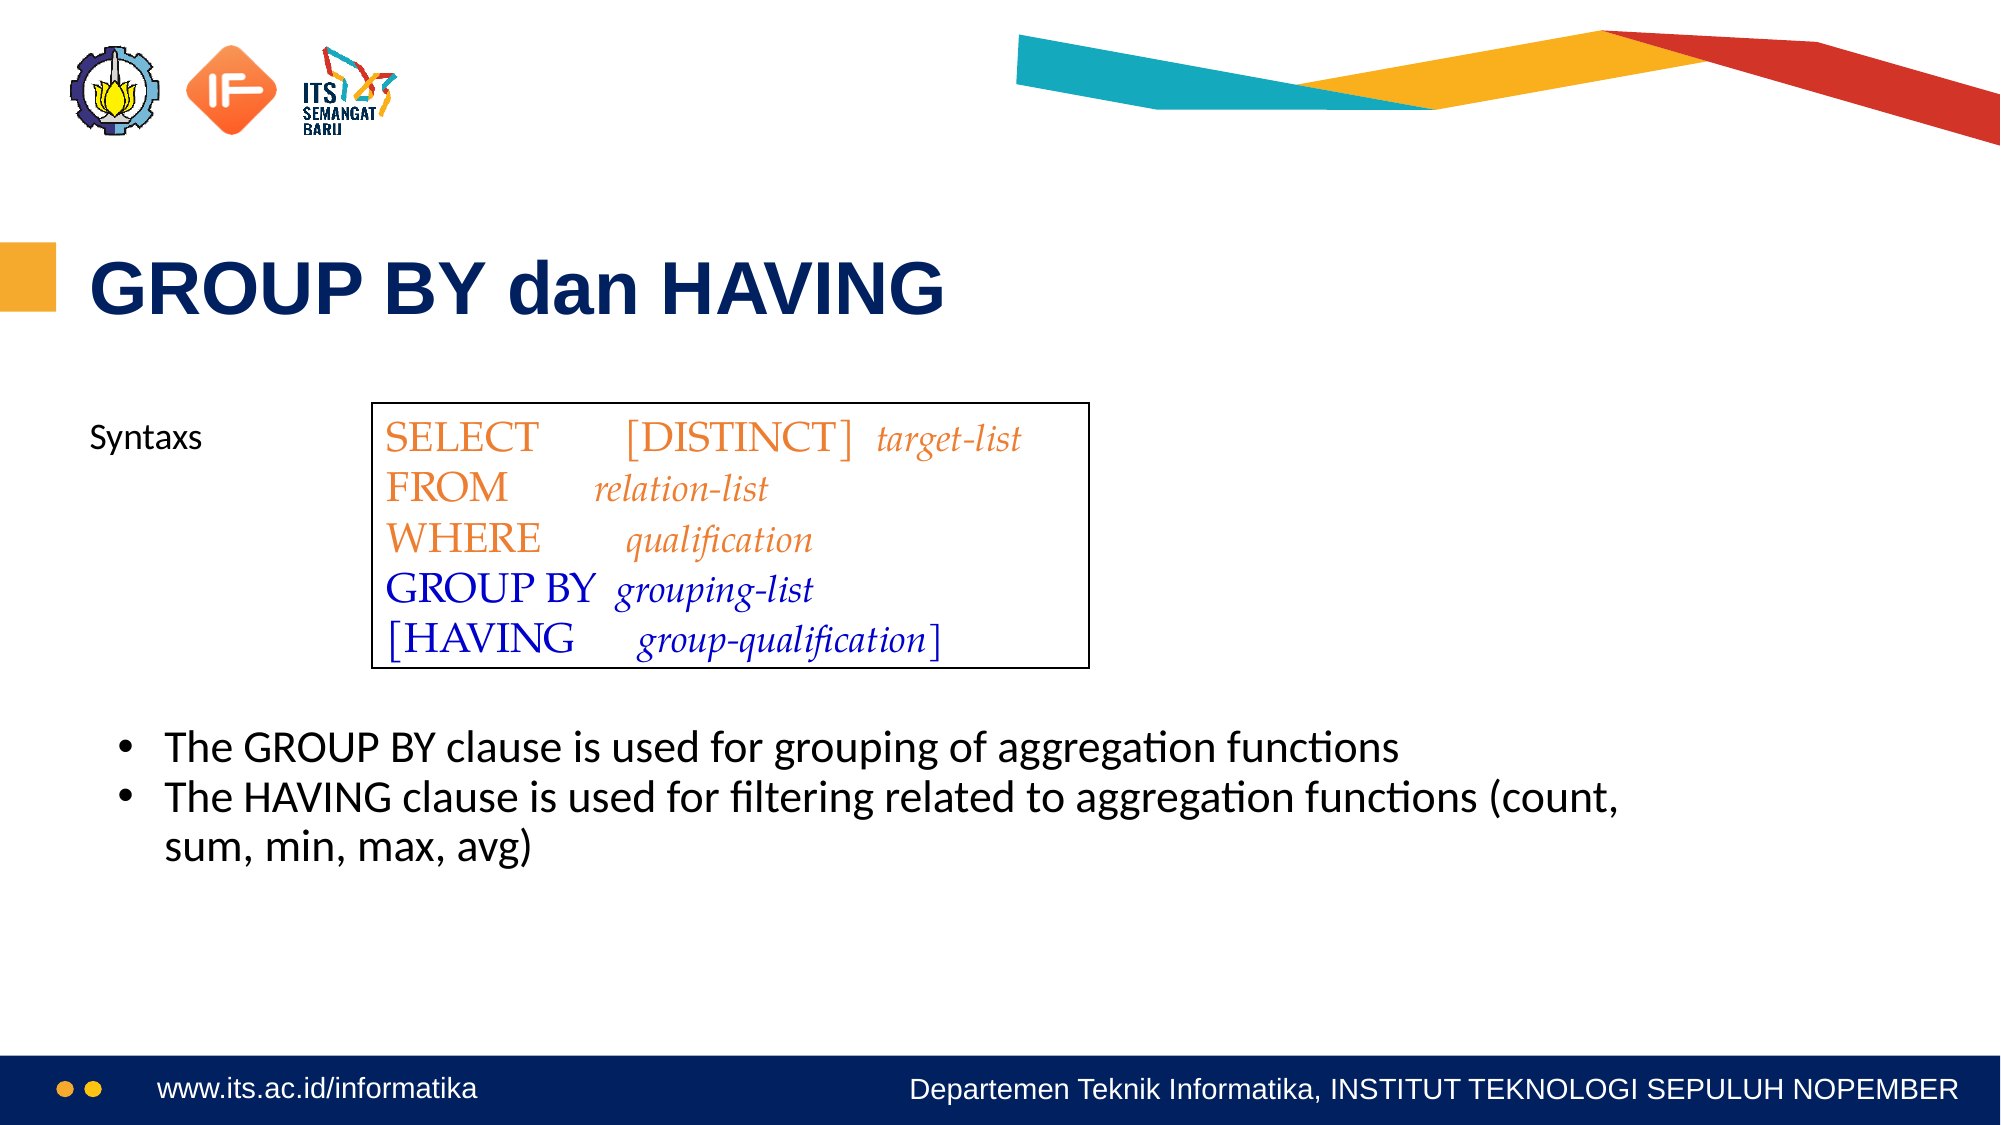

# GROUP BY dan HAVING
SELECT        [DISTINCT]  target-list
FROM         relation-list
WHERE        qualification
GROUP BY  grouping-list
[HAVING      group-qualification]
Syntaxs
The GROUP BY clause is used for grouping of aggregation functions
The HAVING clause is used for filtering related to aggregation functions (count, sum, min, max, avg)